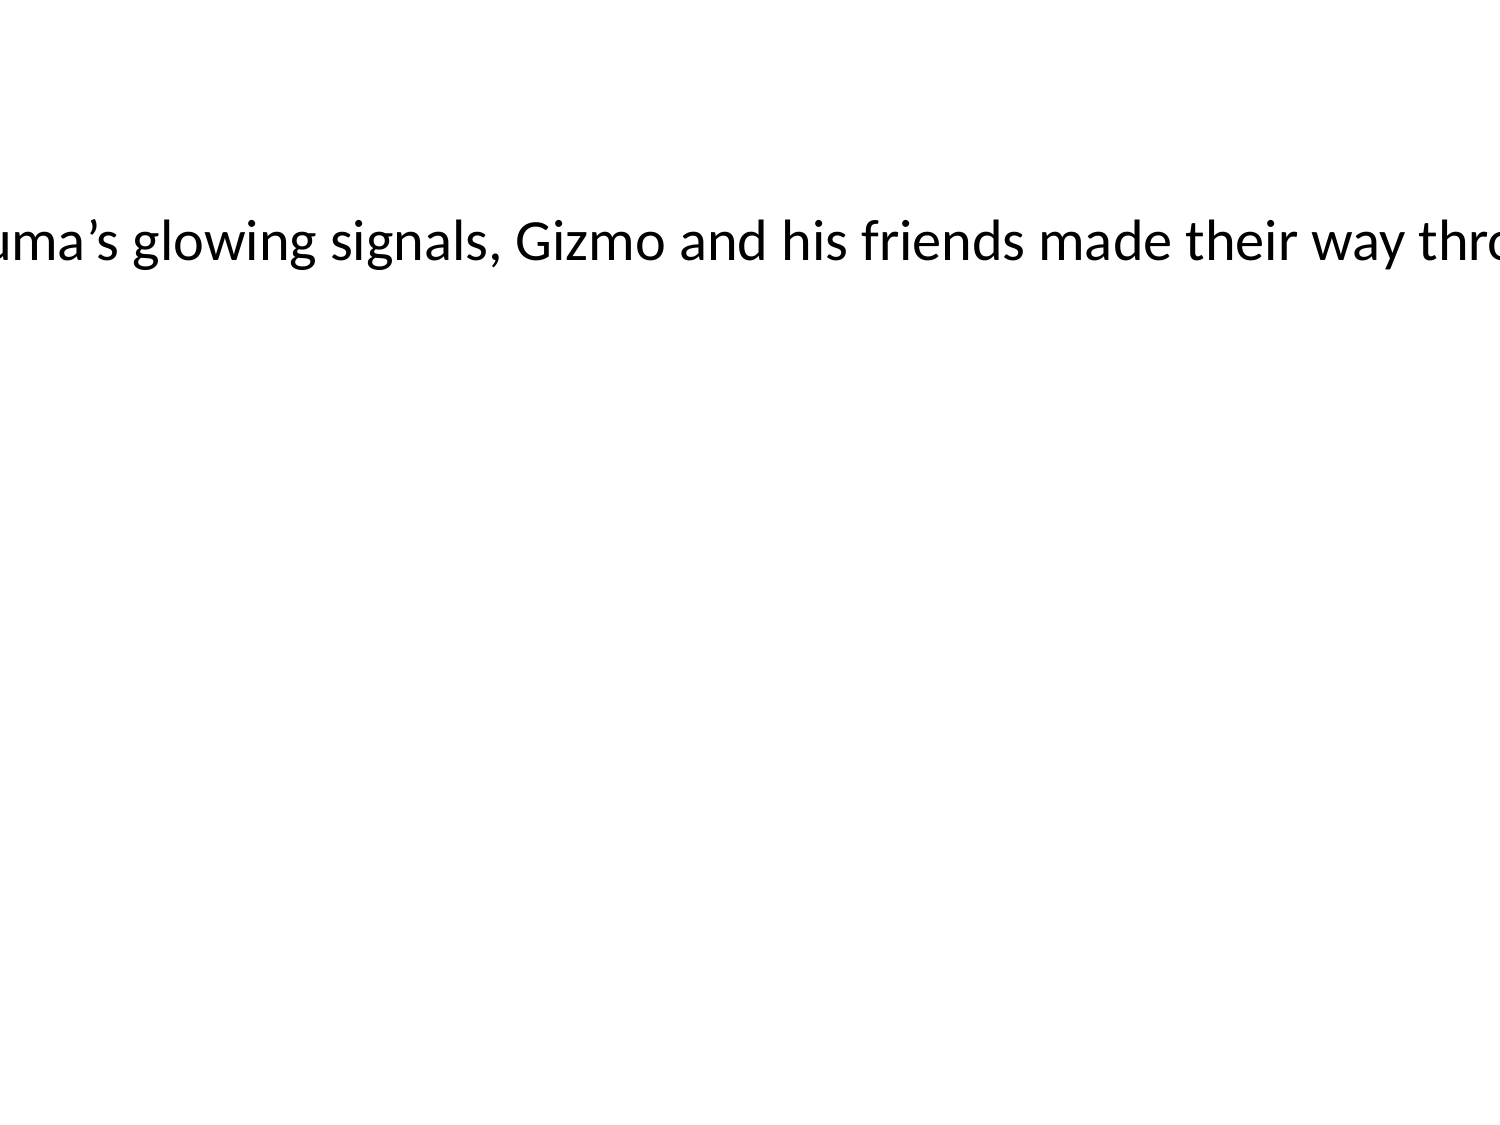

With Boulder’s guidance, Flutter’s aerial view, and Luma’s glowing signals, Gizmo and his friends made their way through the forest. Step by step, they got closer to the city.